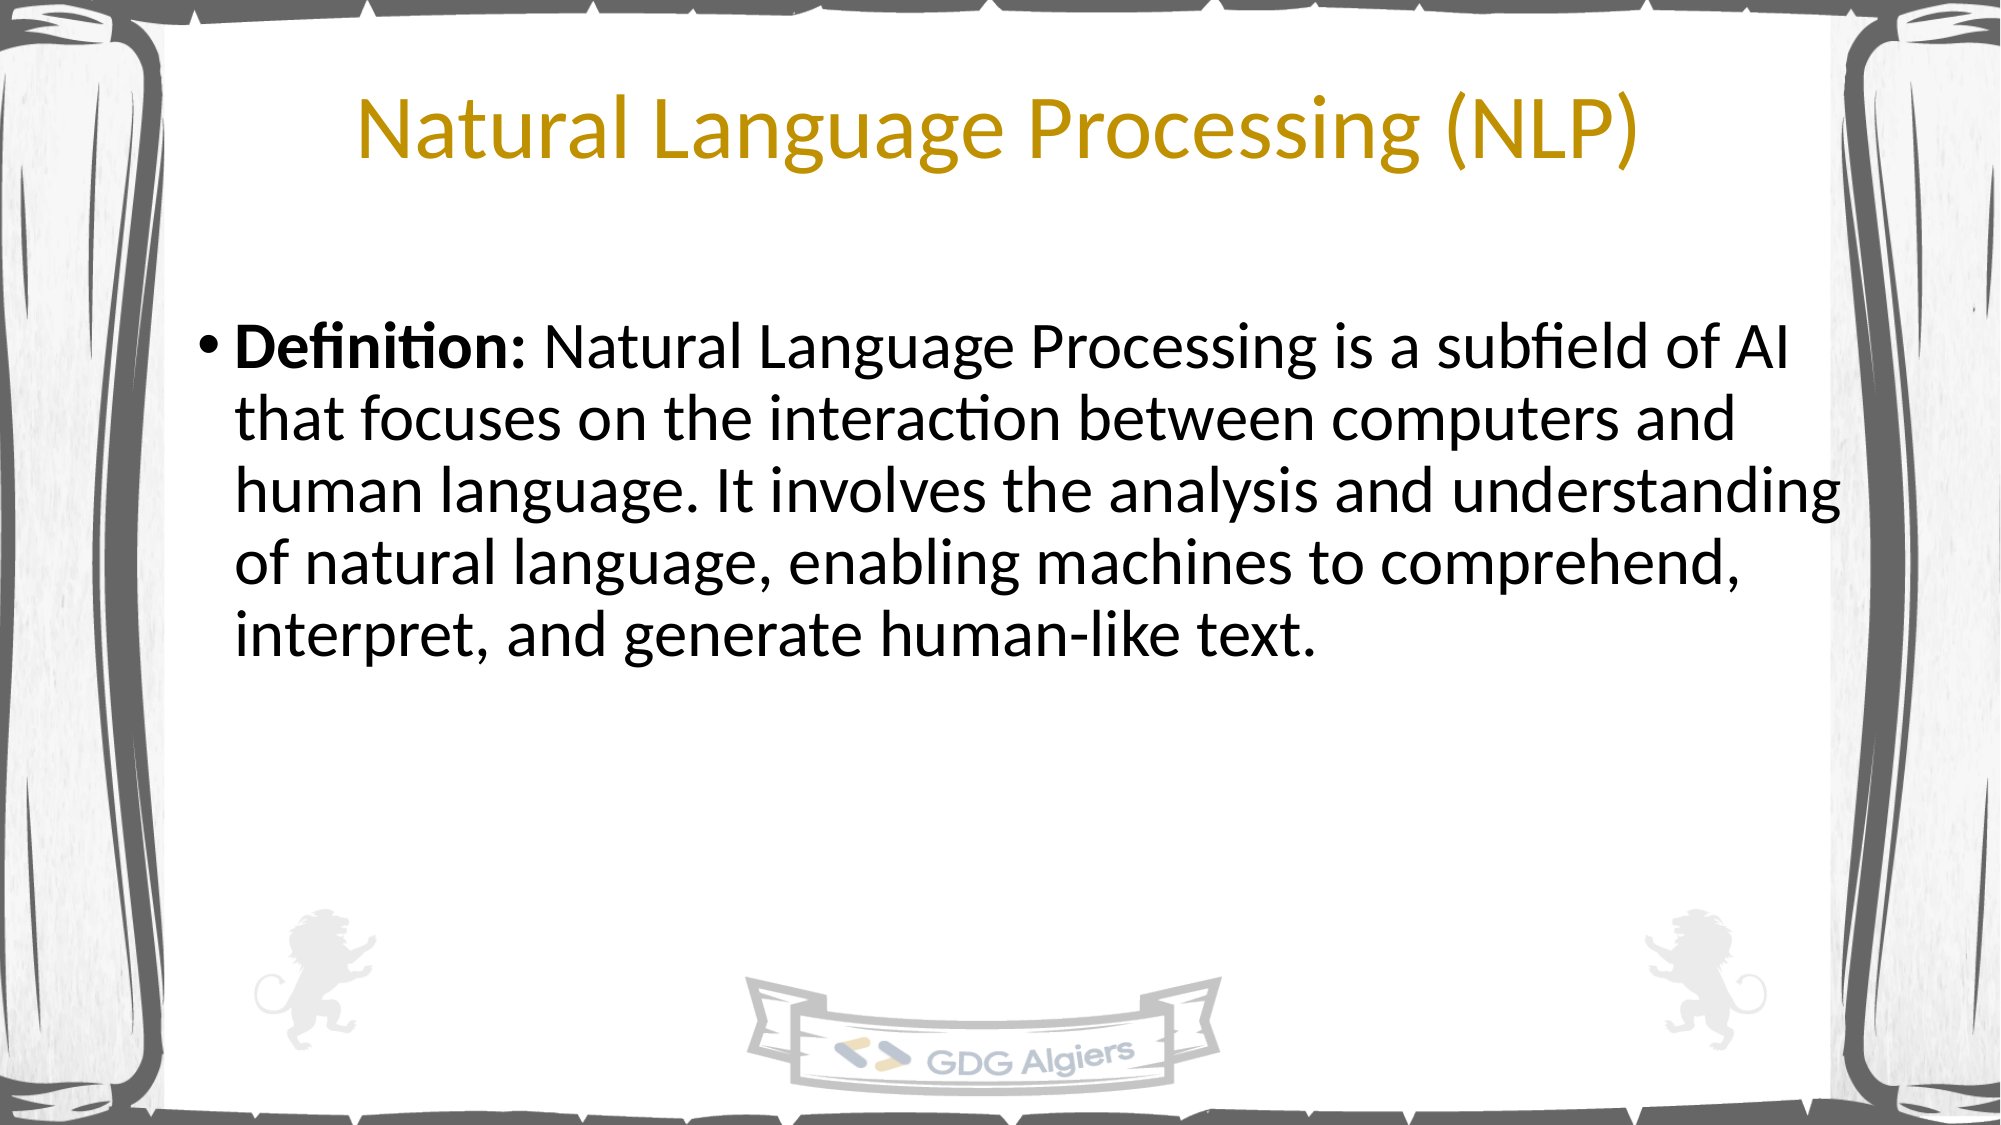

# Natural Language Processing (NLP)
Definition: Natural Language Processing is a subfield of AI that focuses on the interaction between computers and human language. It involves the analysis and understanding of natural language, enabling machines to comprehend, interpret, and generate human-like text.